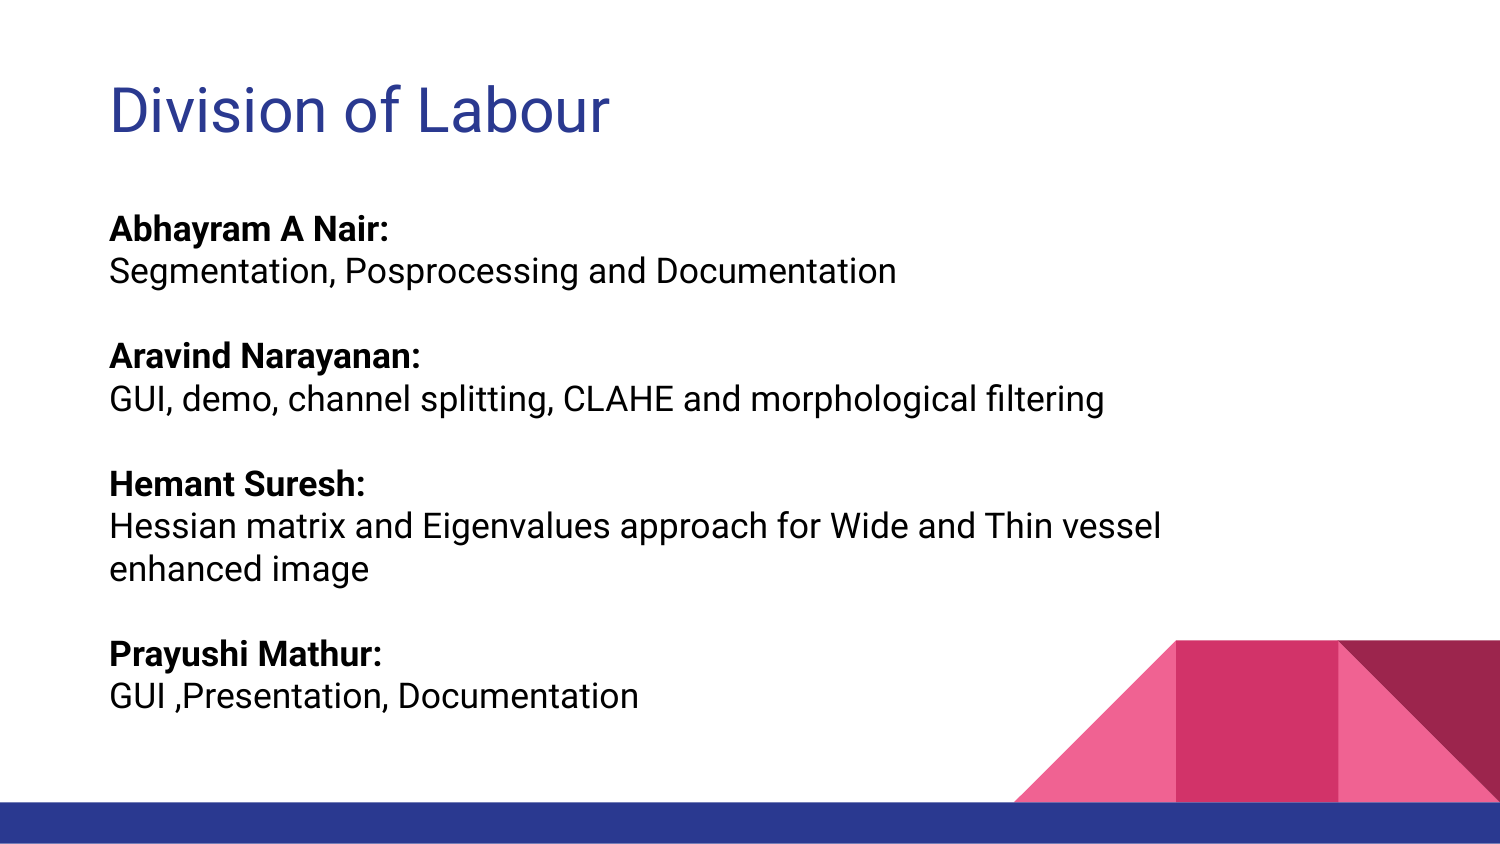

Division of Labour
Abhayram A Nair:
Segmentation, Posprocessing and Documentation

Aravind Narayanan:
GUI, demo, channel splitting, CLAHE and morphological filtering

Hemant Suresh:
Hessian matrix and Eigenvalues approach for Wide and Thin vessel enhanced image

Prayushi Mathur:
GUI ,Presentation, Documentation